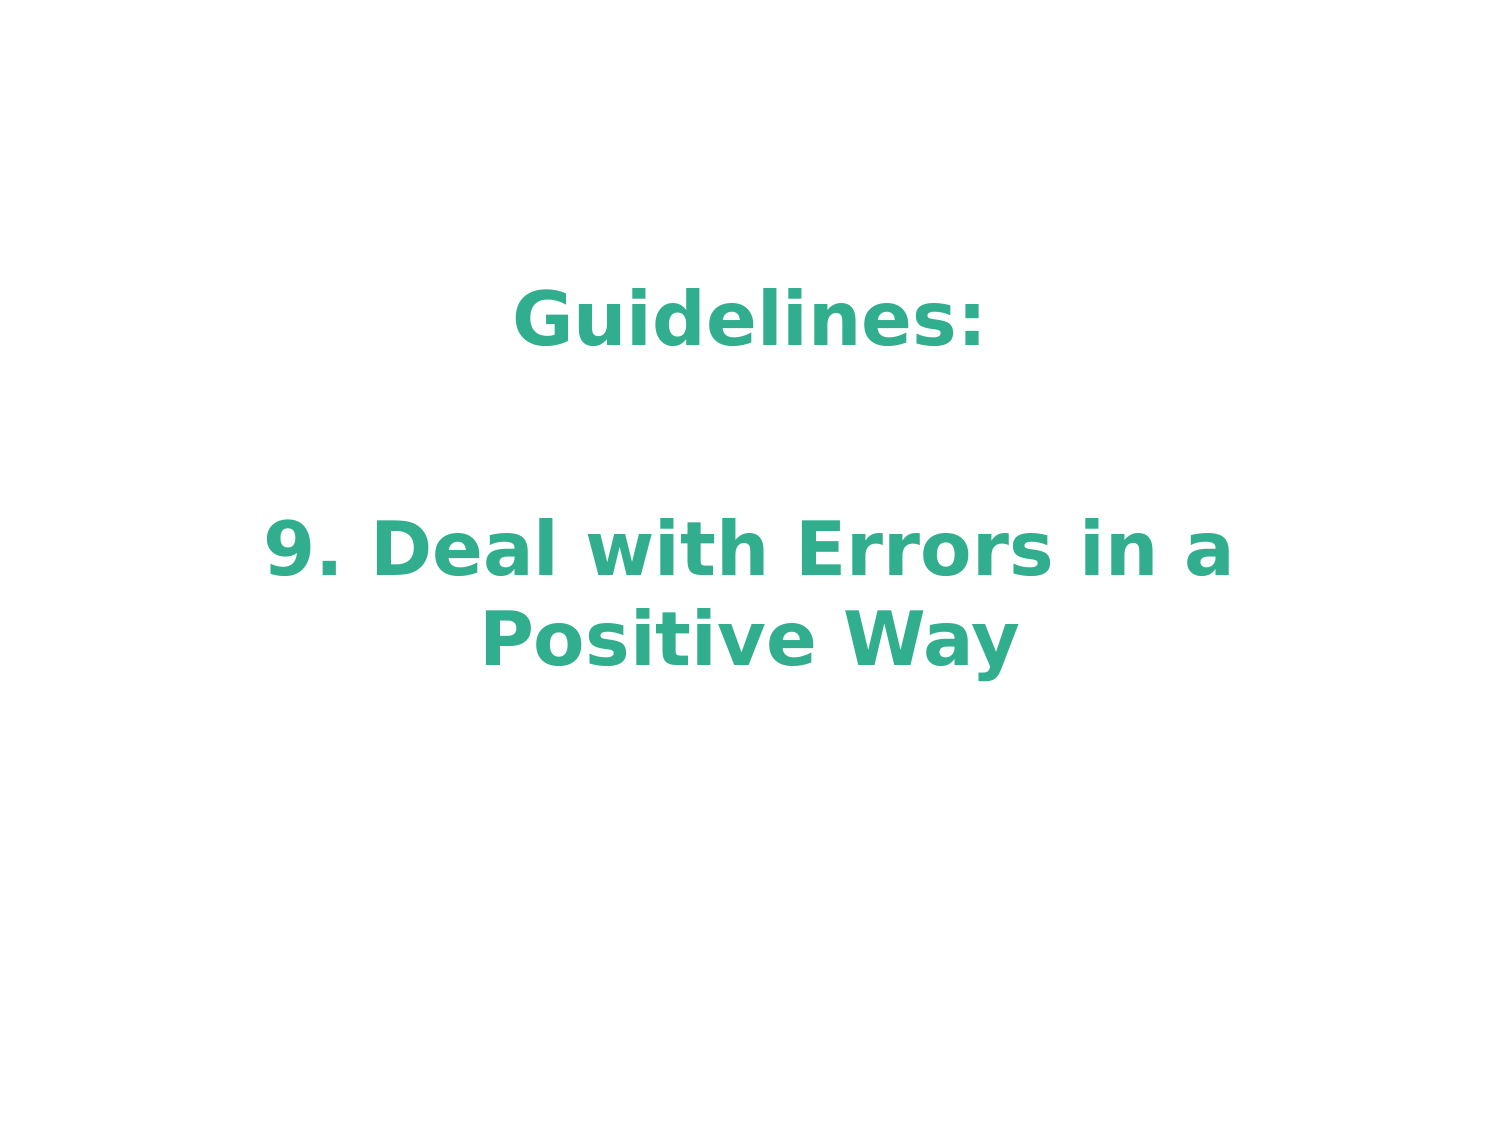

Guidelines:

9. Deal with Errors in a Positive Way